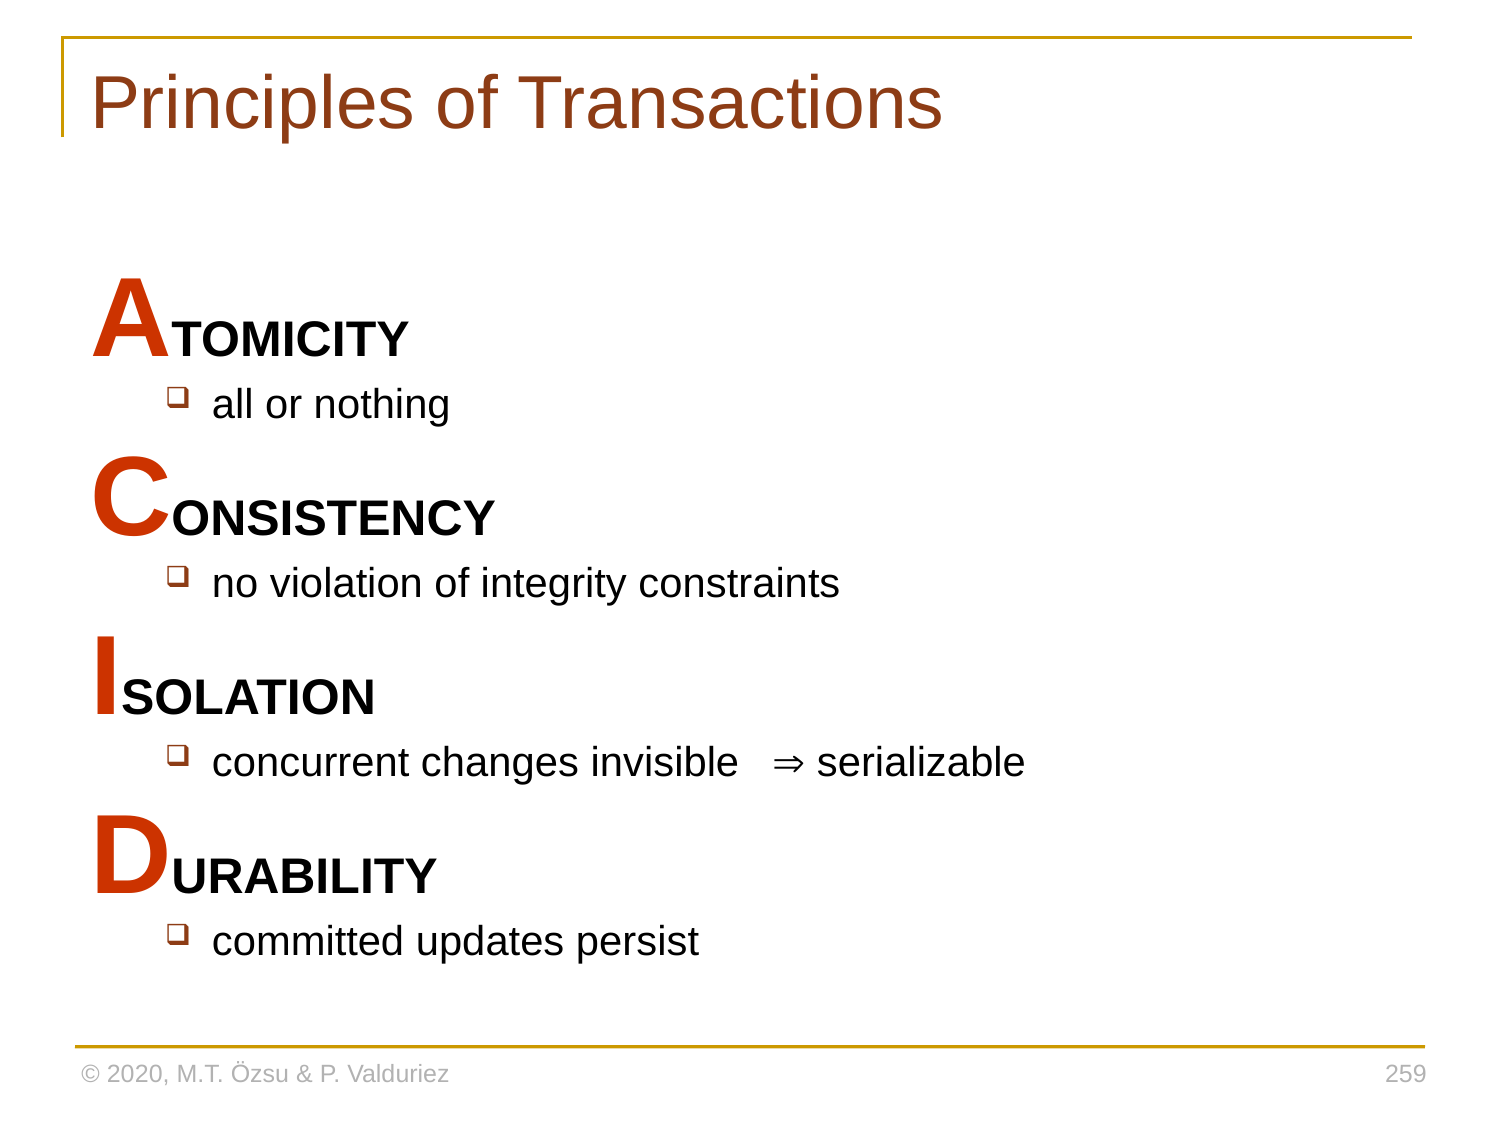

# Principles of Transactions
ATOMICITY
all or nothing
CONSISTENCY
no violation of integrity constraints
ISOLATION
concurrent changes invisible  ⇒ serializable
DURABILITY
committed updates persist
© 2020, M.T. Özsu & P. Valduriez
259